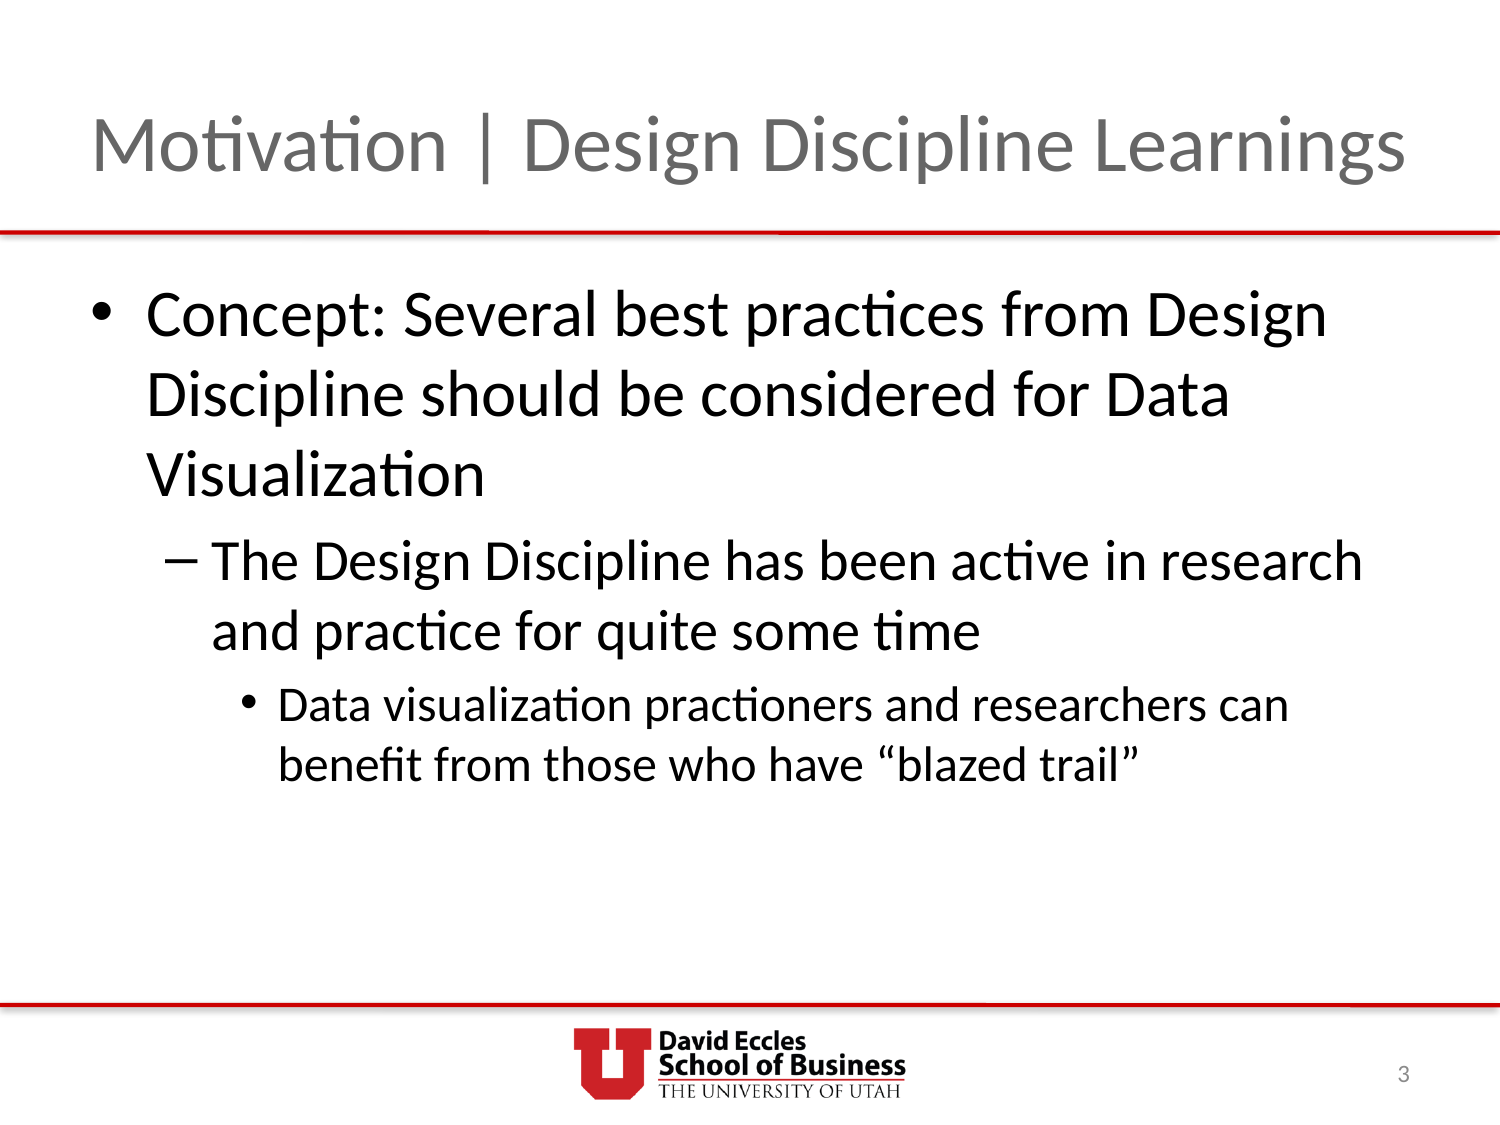

# Motivation | Design Discipline Learnings
Concept: Several best practices from Design Discipline should be considered for Data Visualization
The Design Discipline has been active in research and practice for quite some time
Data visualization practioners and researchers can benefit from those who have “blazed trail”
3